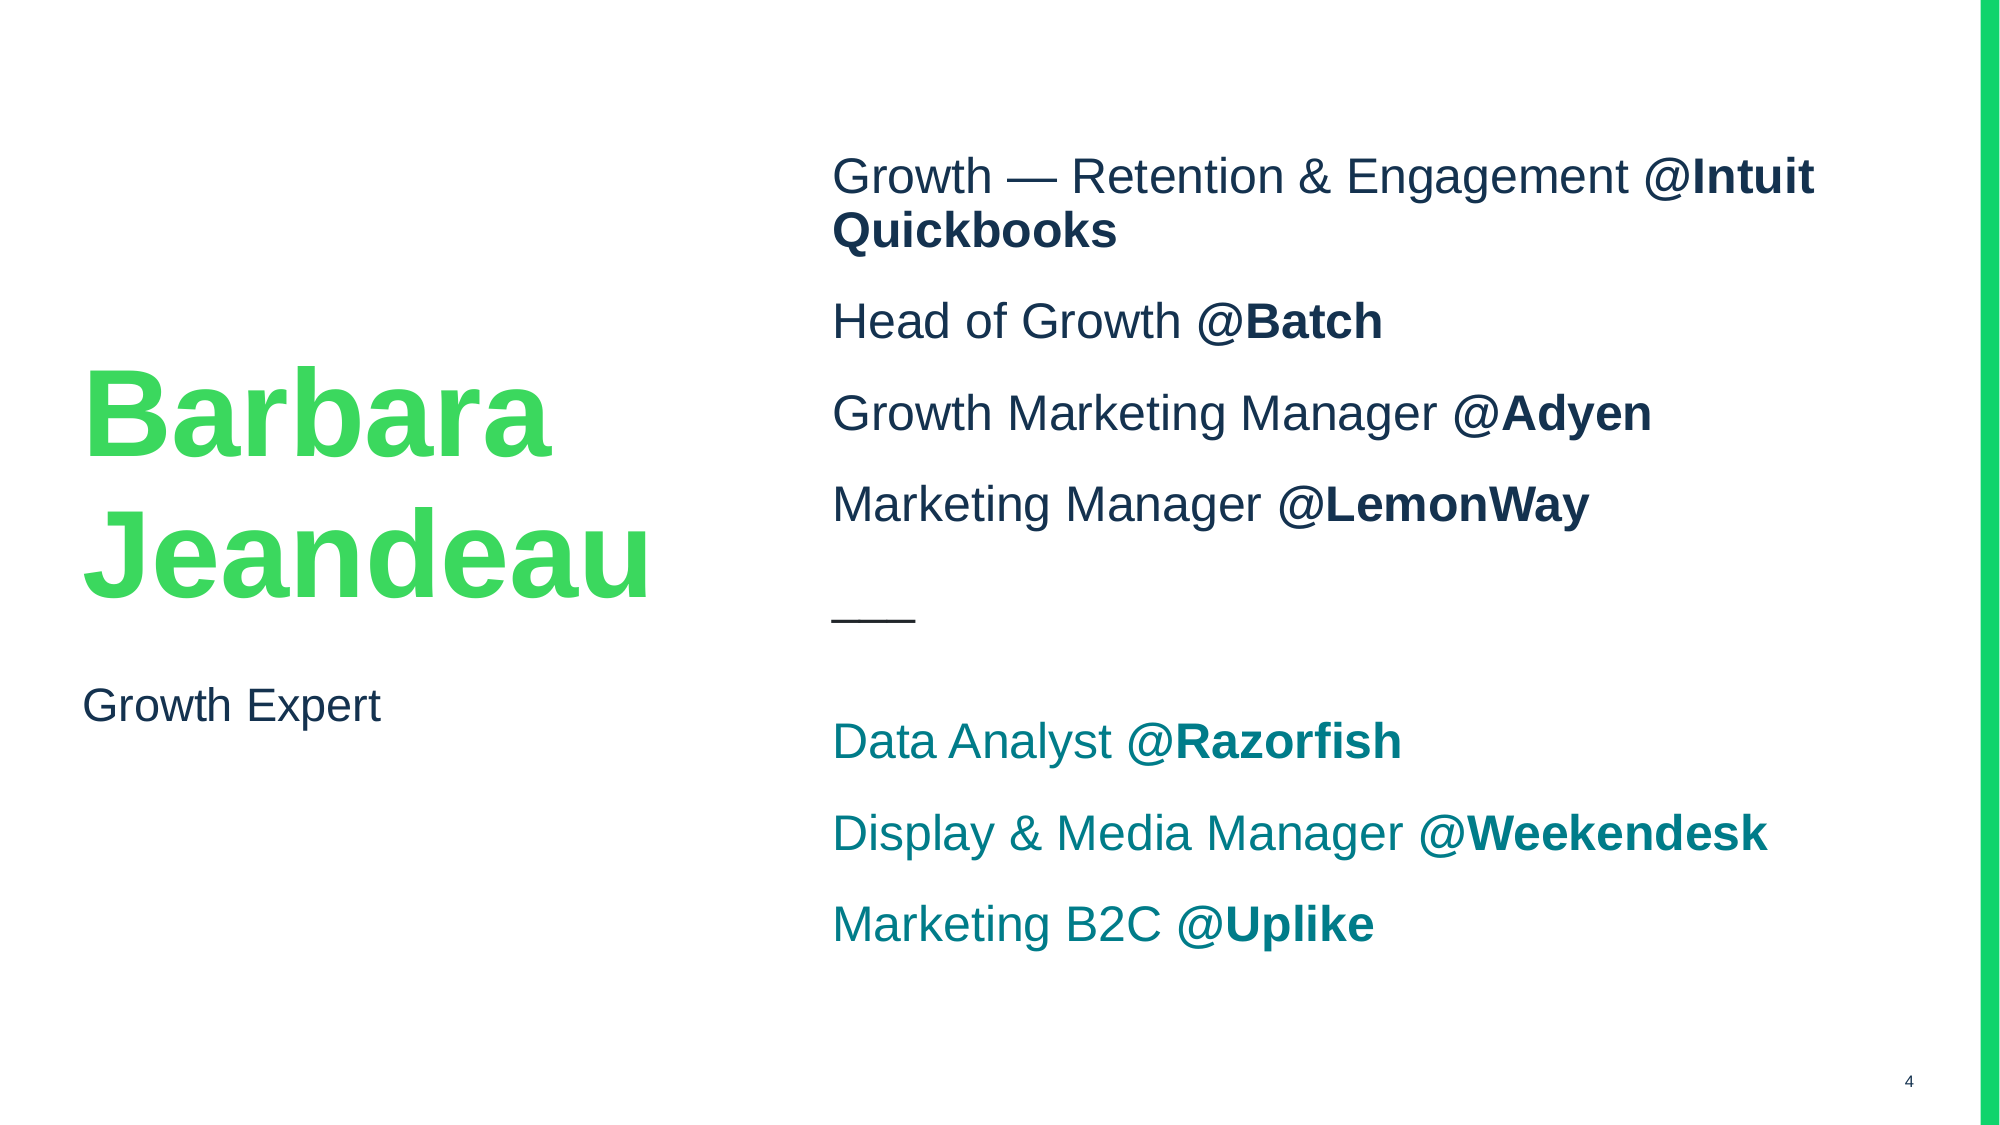

Growth — Retention & Engagement @Intuit Quickbooks
Head of Growth @Batch
Growth Marketing Manager @Adyen
Marketing Manager @LemonWay
___
Data Analyst @Razorfish
Display & Media Manager @Weekendesk
Marketing B2C @Uplike
# Barbara Jeandeau
Growth Expert
4